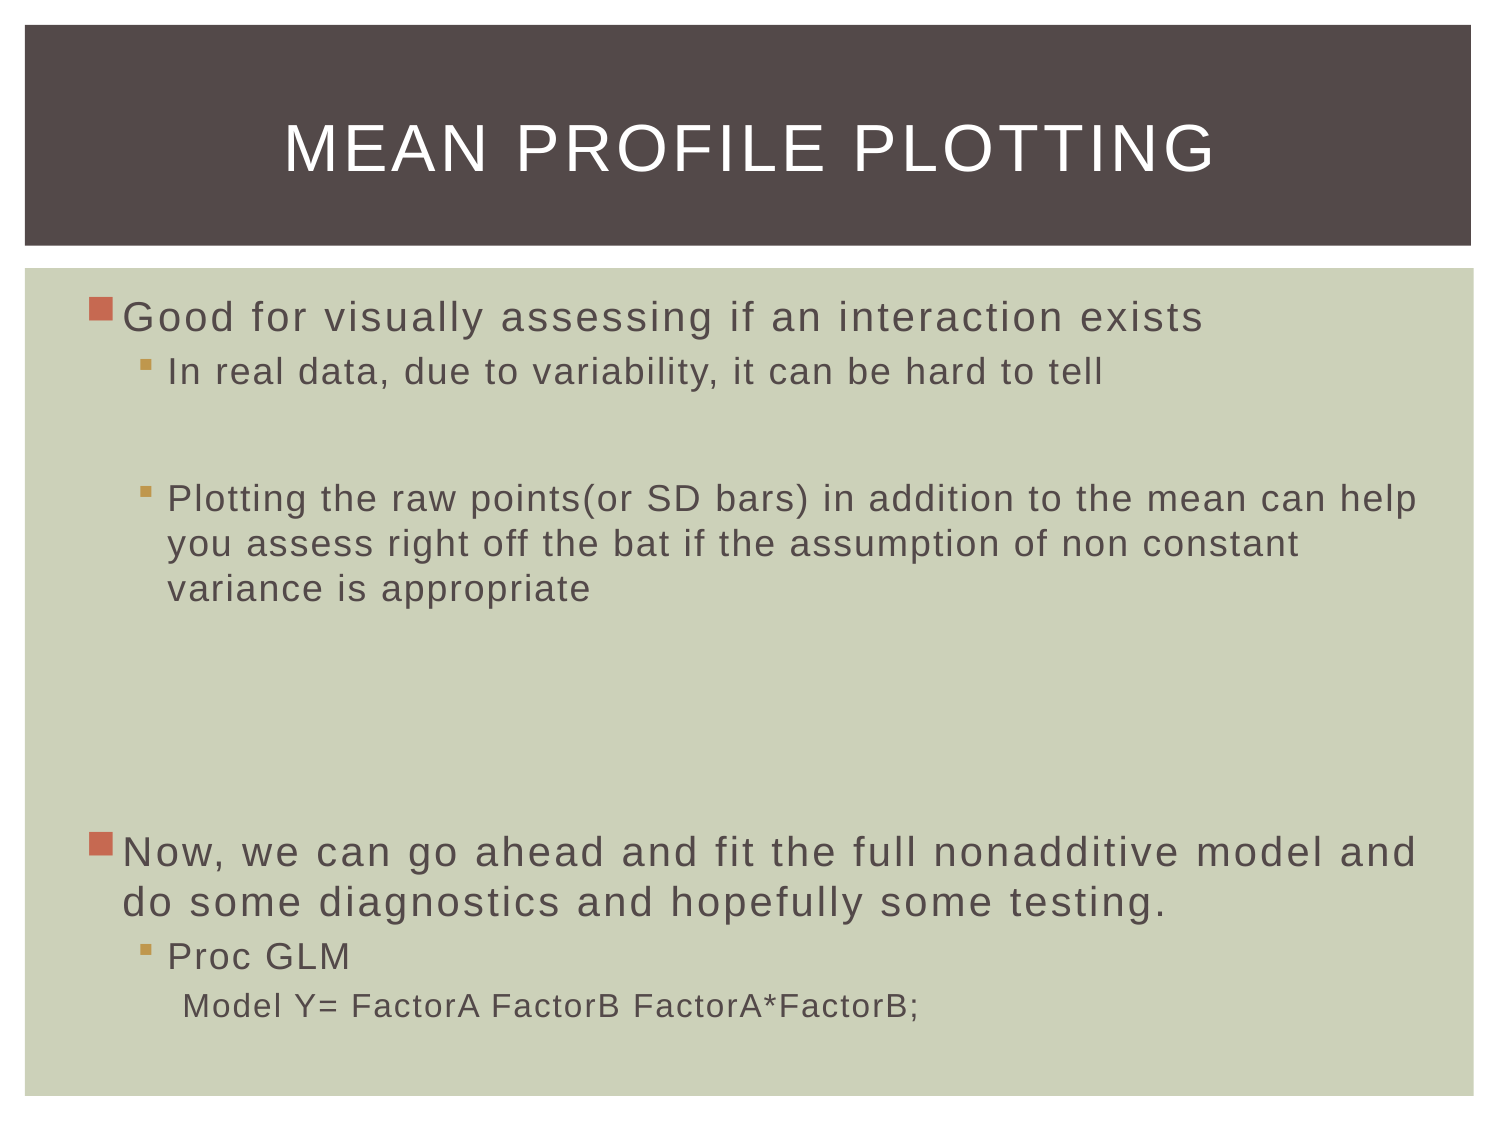

# Mean Profile Plotting
Good for visually assessing if an interaction exists
In real data, due to variability, it can be hard to tell

Plotting the raw points(or SD bars) in addition to the mean can help you assess right off the bat if the assumption of non constant variance is appropriate

Now, we can go ahead and fit the full nonadditive model and do some diagnostics and hopefully some testing.
Proc GLM
Model Y= FactorA FactorB FactorA*FactorB;